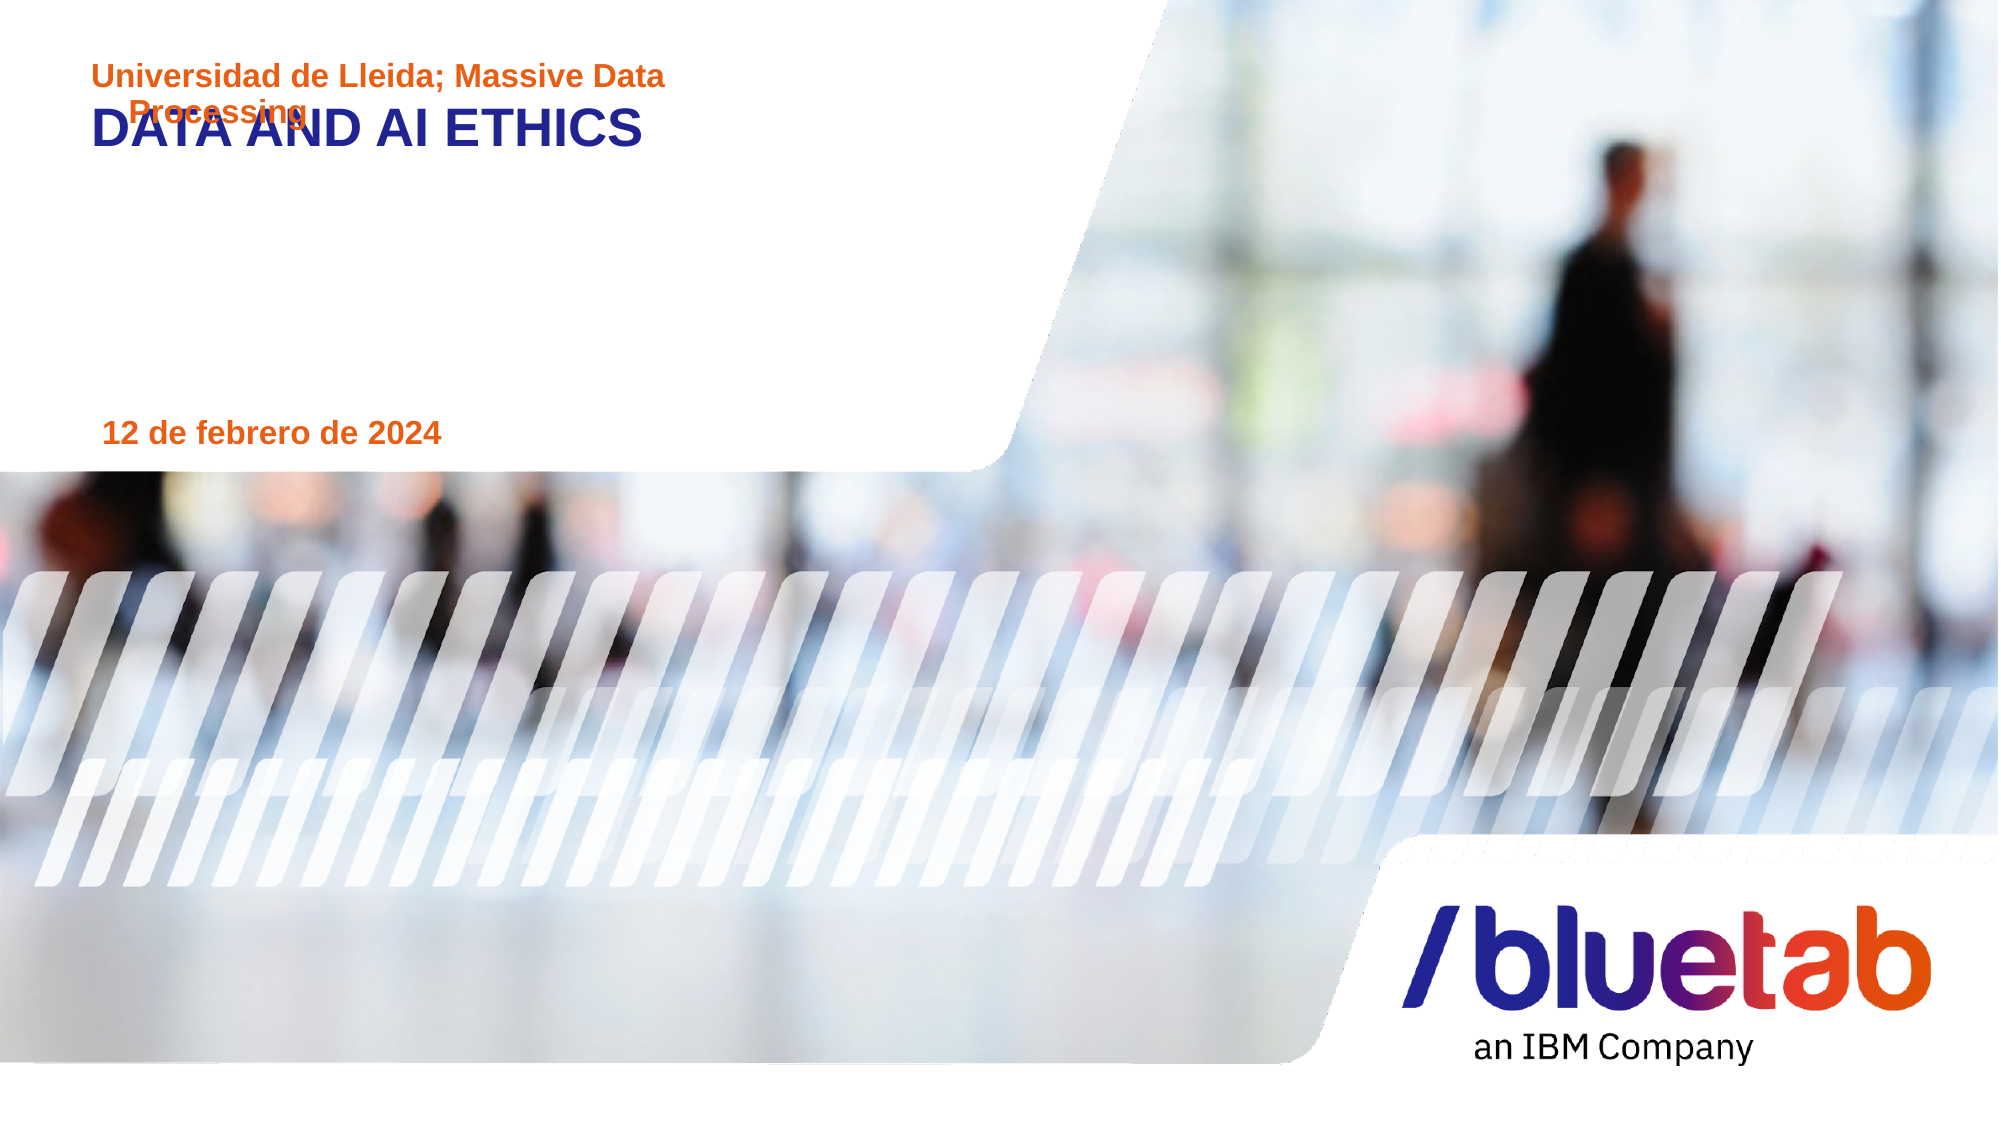

Universidad de Lleida; Massive Data Processing
# DATA AND AI ETHICS
 12 de febrero de 2024